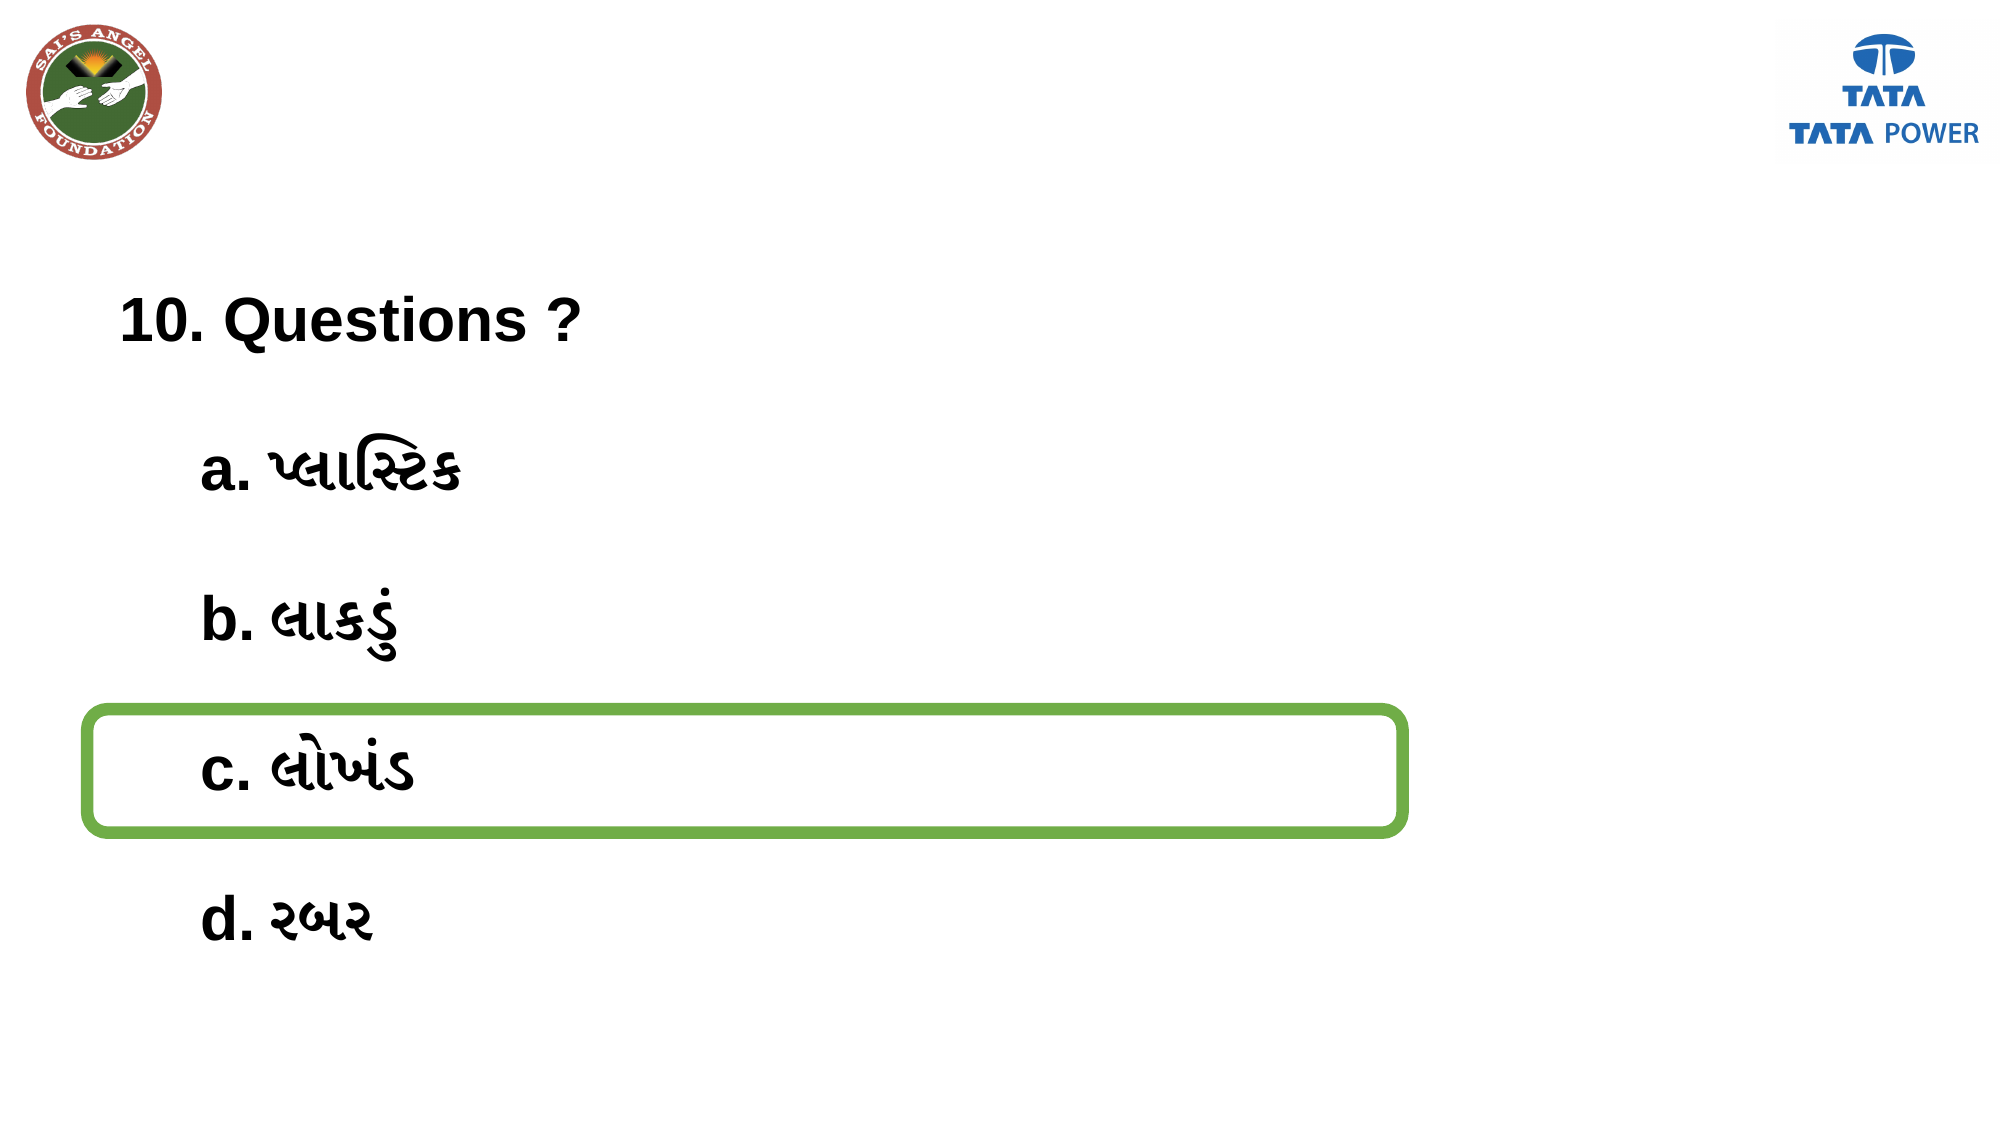

10. Questions ?
પ્લાસ્ટિક
લાકડું
લોખંડ
રબર